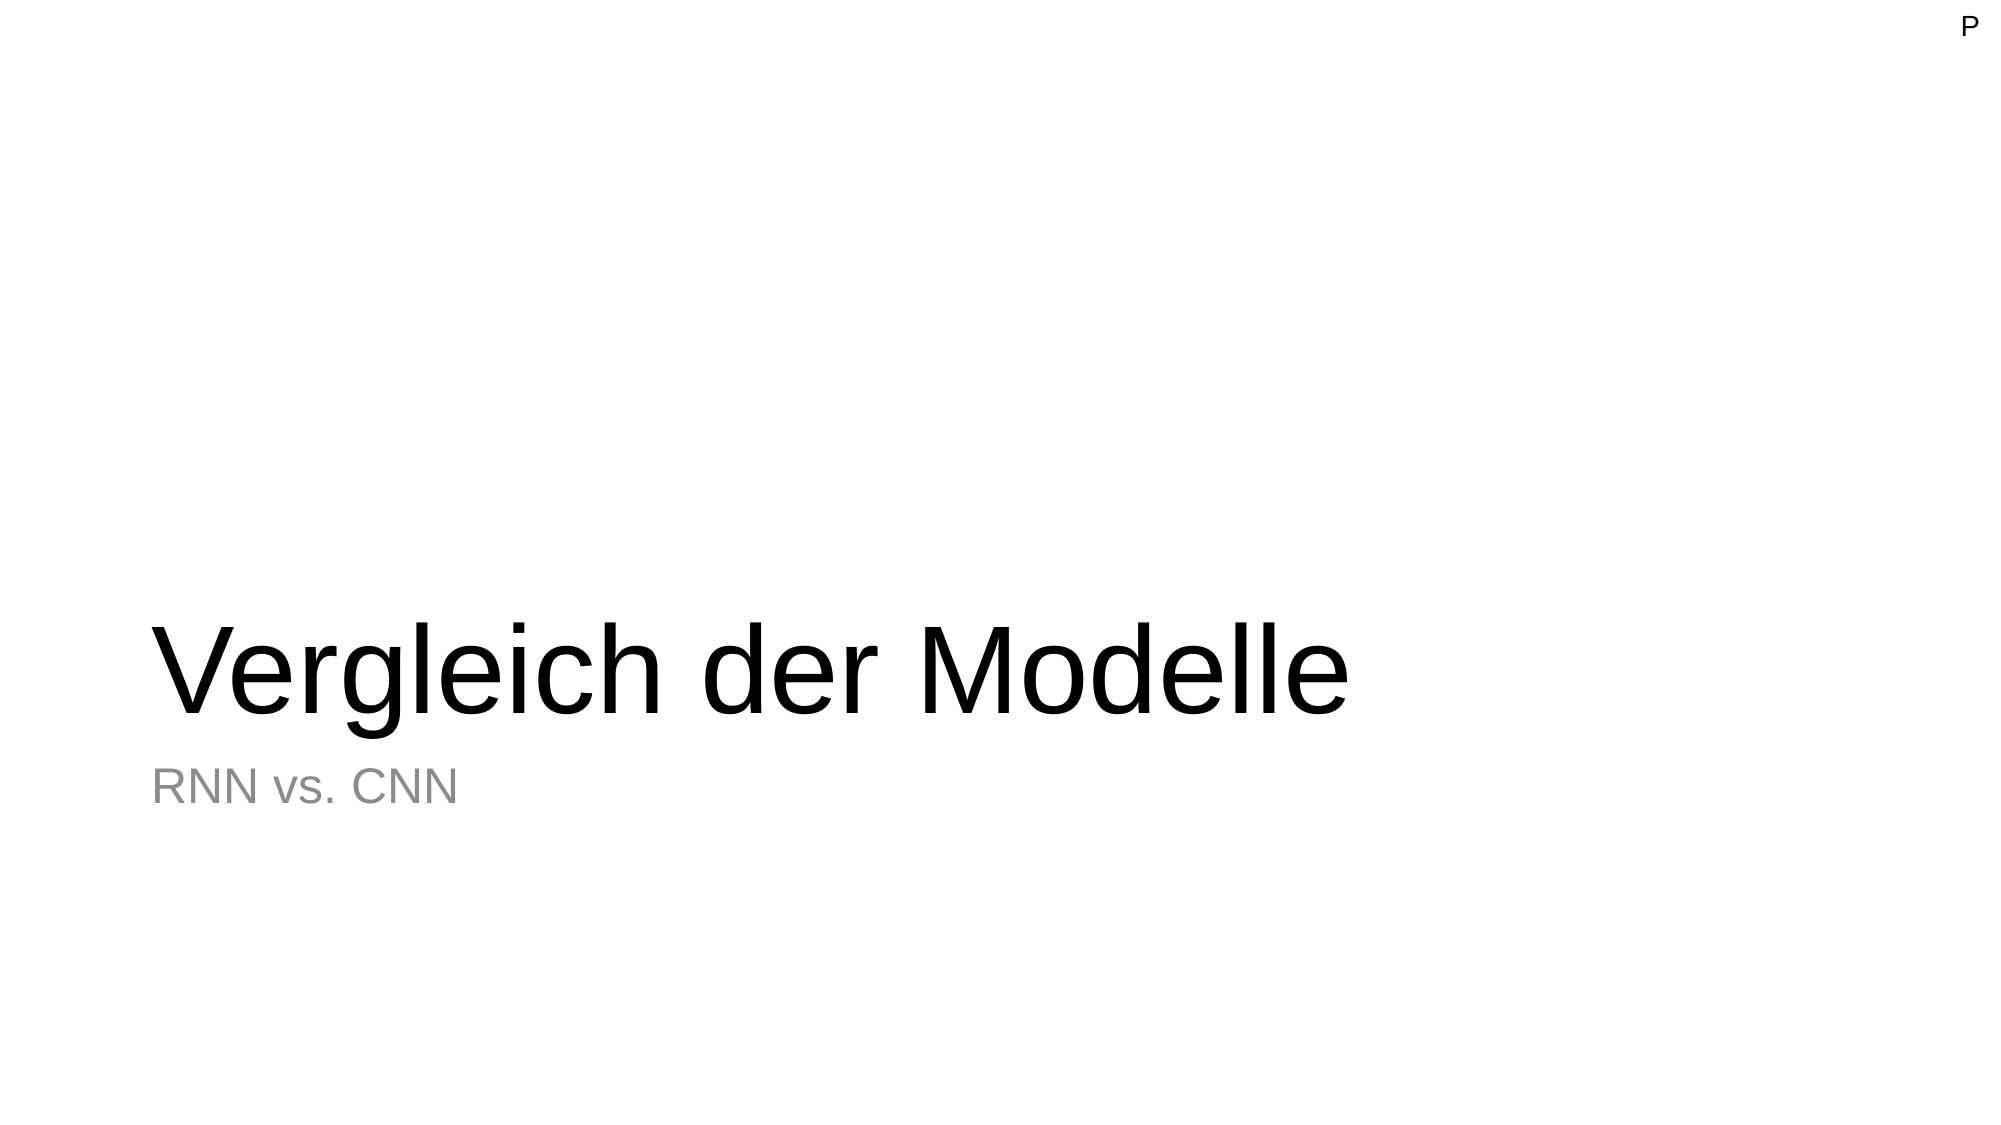

P
# Vergleich der Modelle
RNN vs. CNN